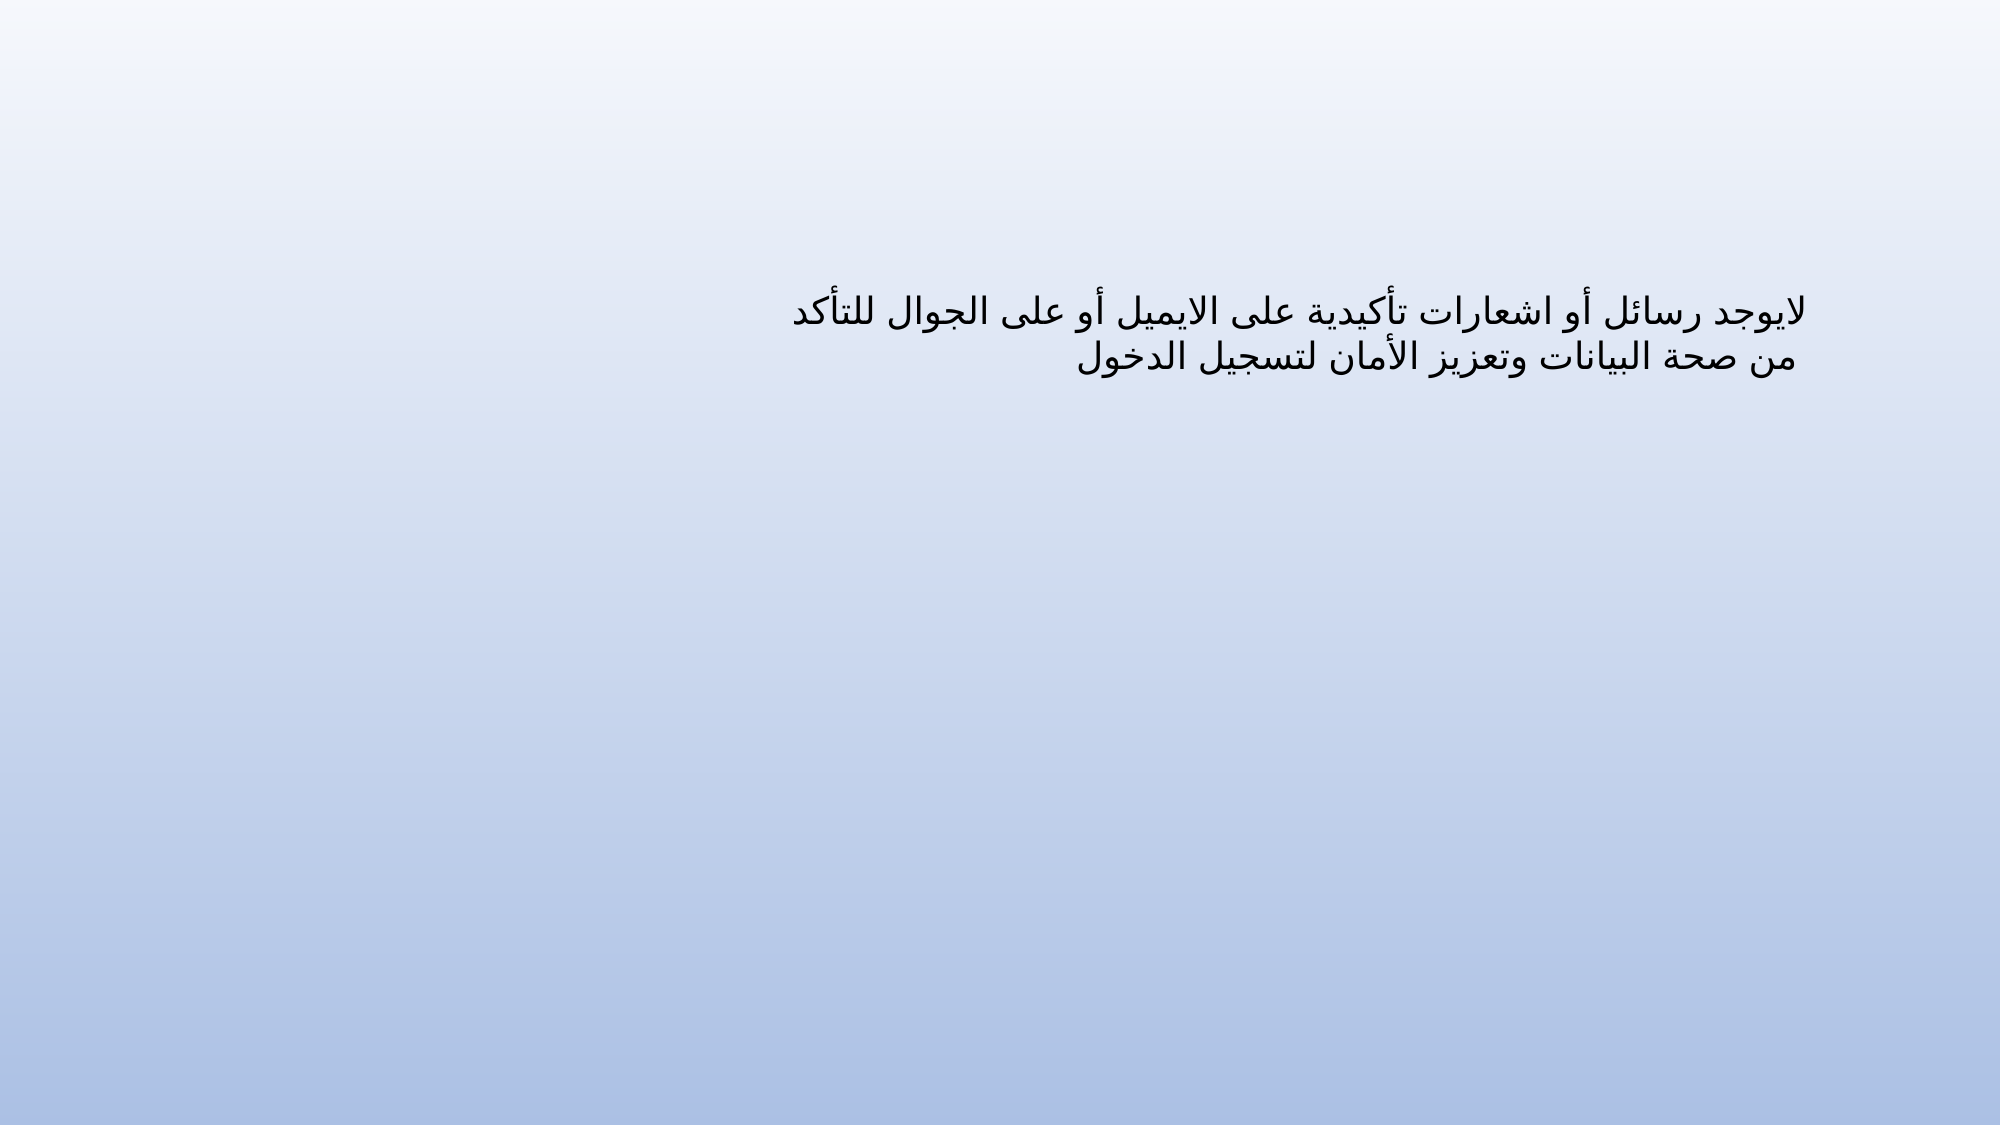

لايوجد رسائل أو اشعارات تأكيدية على الايميل أو على الجوال للتأكد من صحة البيانات وتعزيز الأمان لتسجيل الدخول